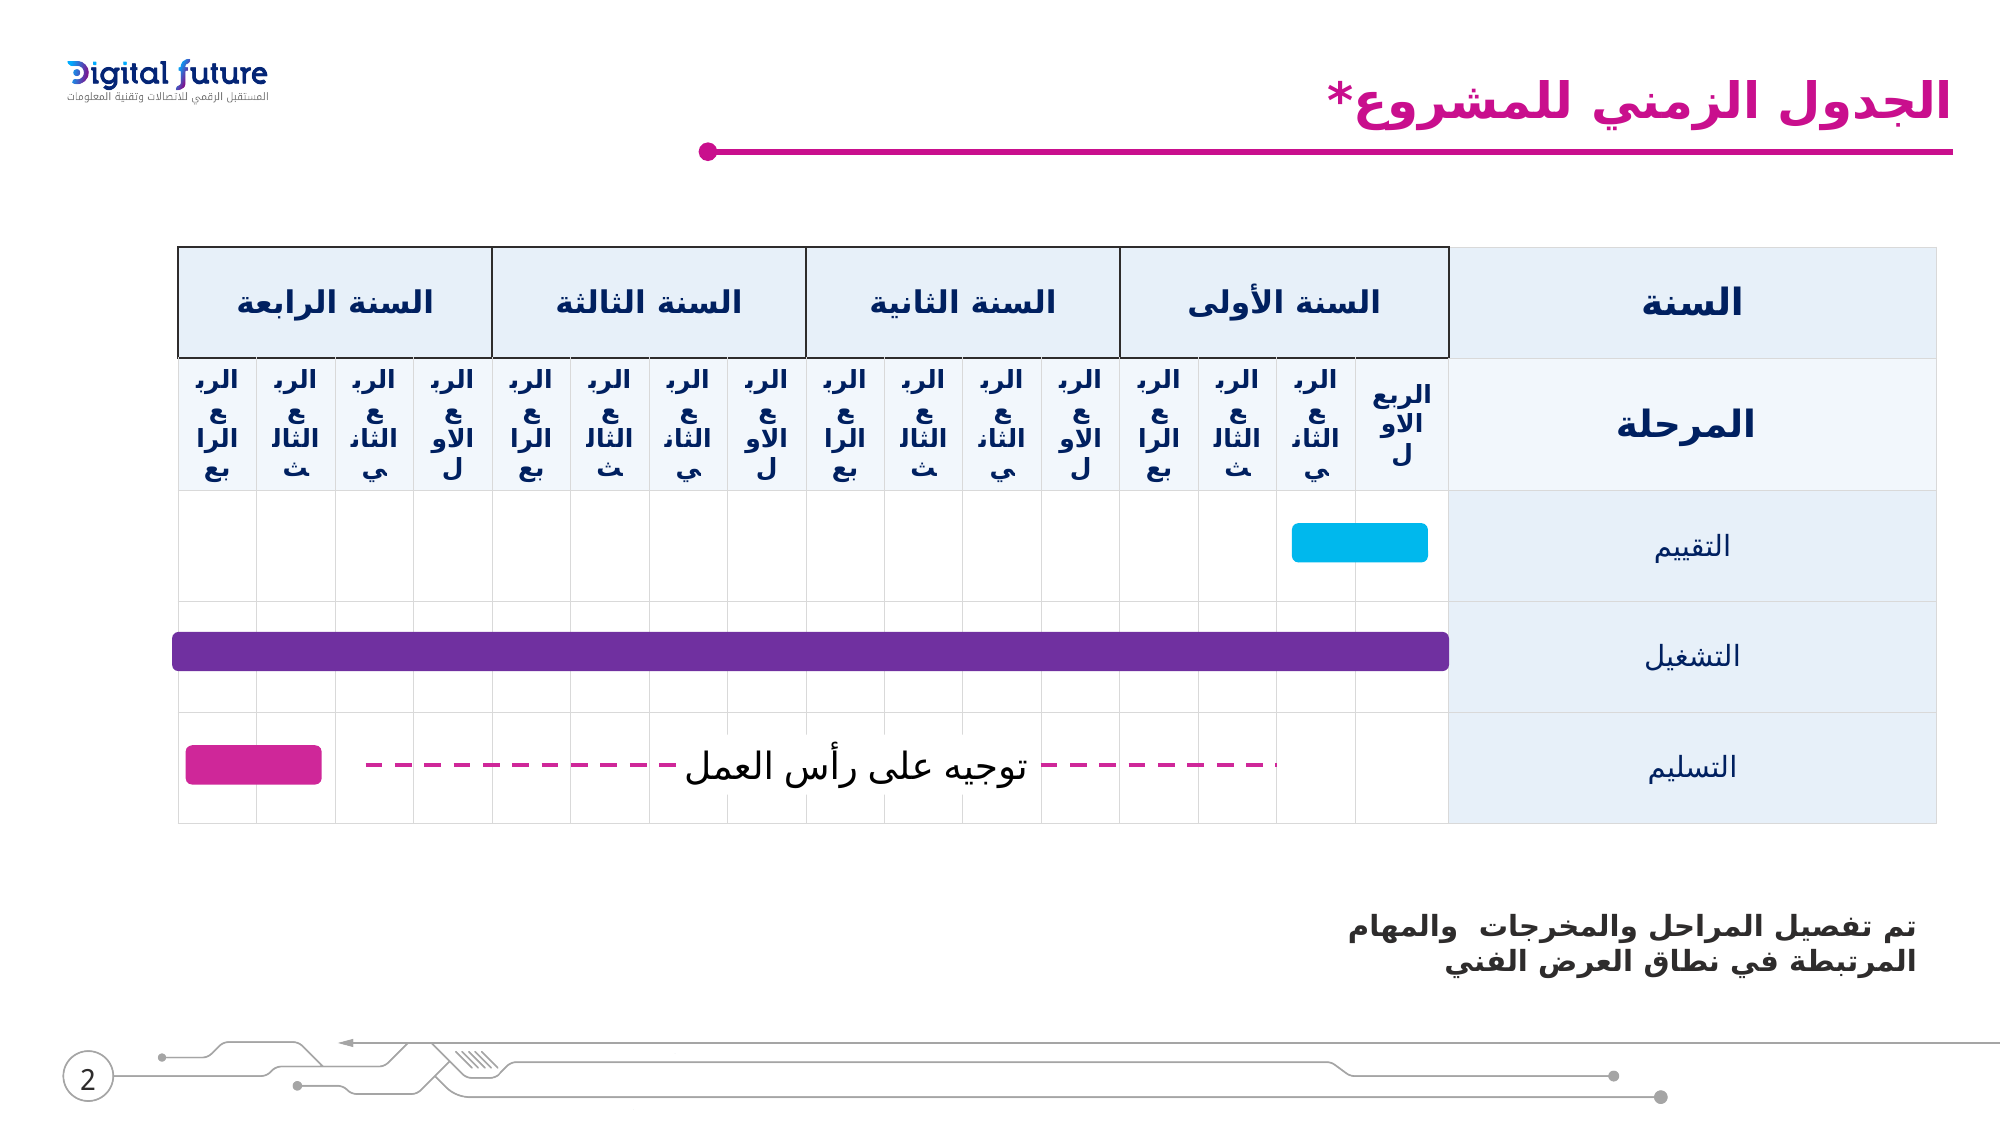

الجدول الزمني للمشروع*
| السنة الرابعة |  |  |  | السنة الثالثة |  |  |  | السنة الثانية |  |  |  | السنة الأولى |  |  |  | السنة |
| --- | --- | --- | --- | --- | --- | --- | --- | --- | --- | --- | --- | --- | --- | --- | --- | --- |
| الربع الرابع | الربع الثالث | الربع الثاني | الربع الاول | الربع الرابع | الربع الثالث | الربع الثاني | الربع الاول | الربع الرابع | الربع الثالث | الربع الثاني | الربع الاول | الربع الرابع | الربع الثالث | الربع الثاني | الربع الاول | المرحلة |
|  |  |  |  |  |  |  |  |  |  |  |  |  |  |  |  | التقييم |
|  |  |  |  |  |  |  |  |  |  |  |  |  |  |  |  | التشغيل |
|  |  |  |  |  |  |  |  |  |  |  |  |  |  |  |  | التسليم |

توجيه على رأس العمل

تم تفصيل المراحل والمخرجات  والمهام المرتبطة في نطاق العرض الفني